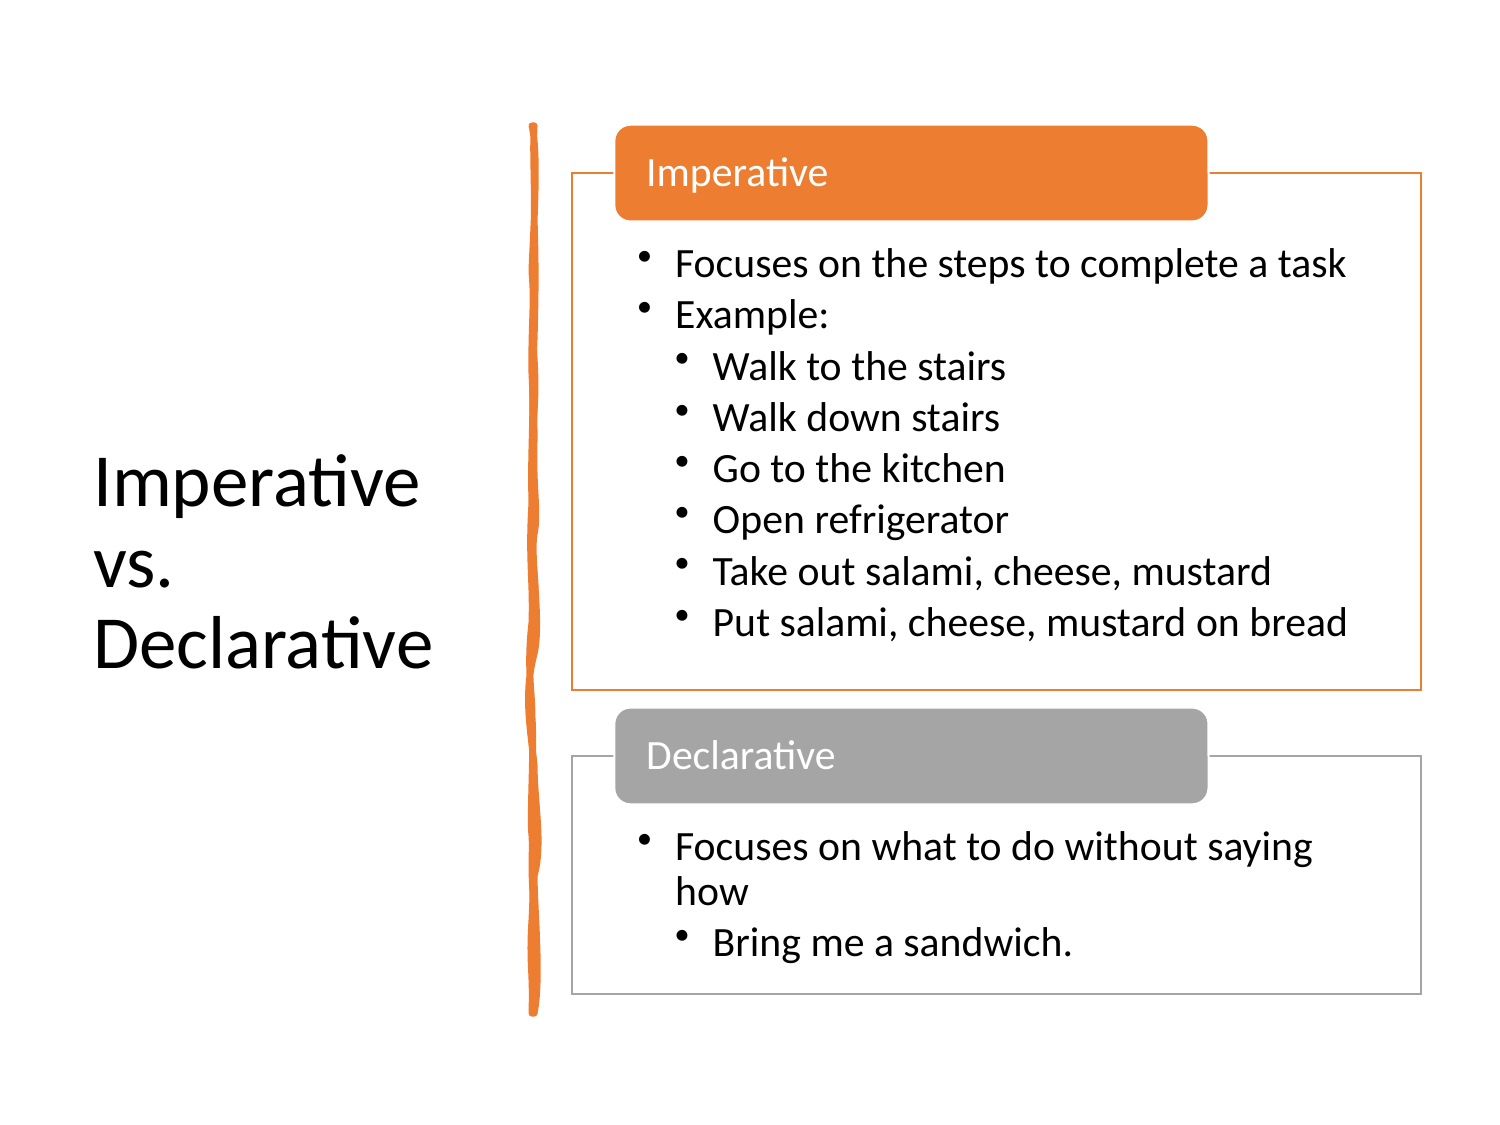

Focuses on the steps to complete a task
Example:
Walk to the stairs
Walk down stairs
Go to the kitchen
Open refrigerator
Take out salami, cheese, mustard
Put salami, cheese, mustard on bread
Imperative
Focuses on what to do without saying how
Bring me a sandwich.
Declarative
# Imperative vs. Declarative